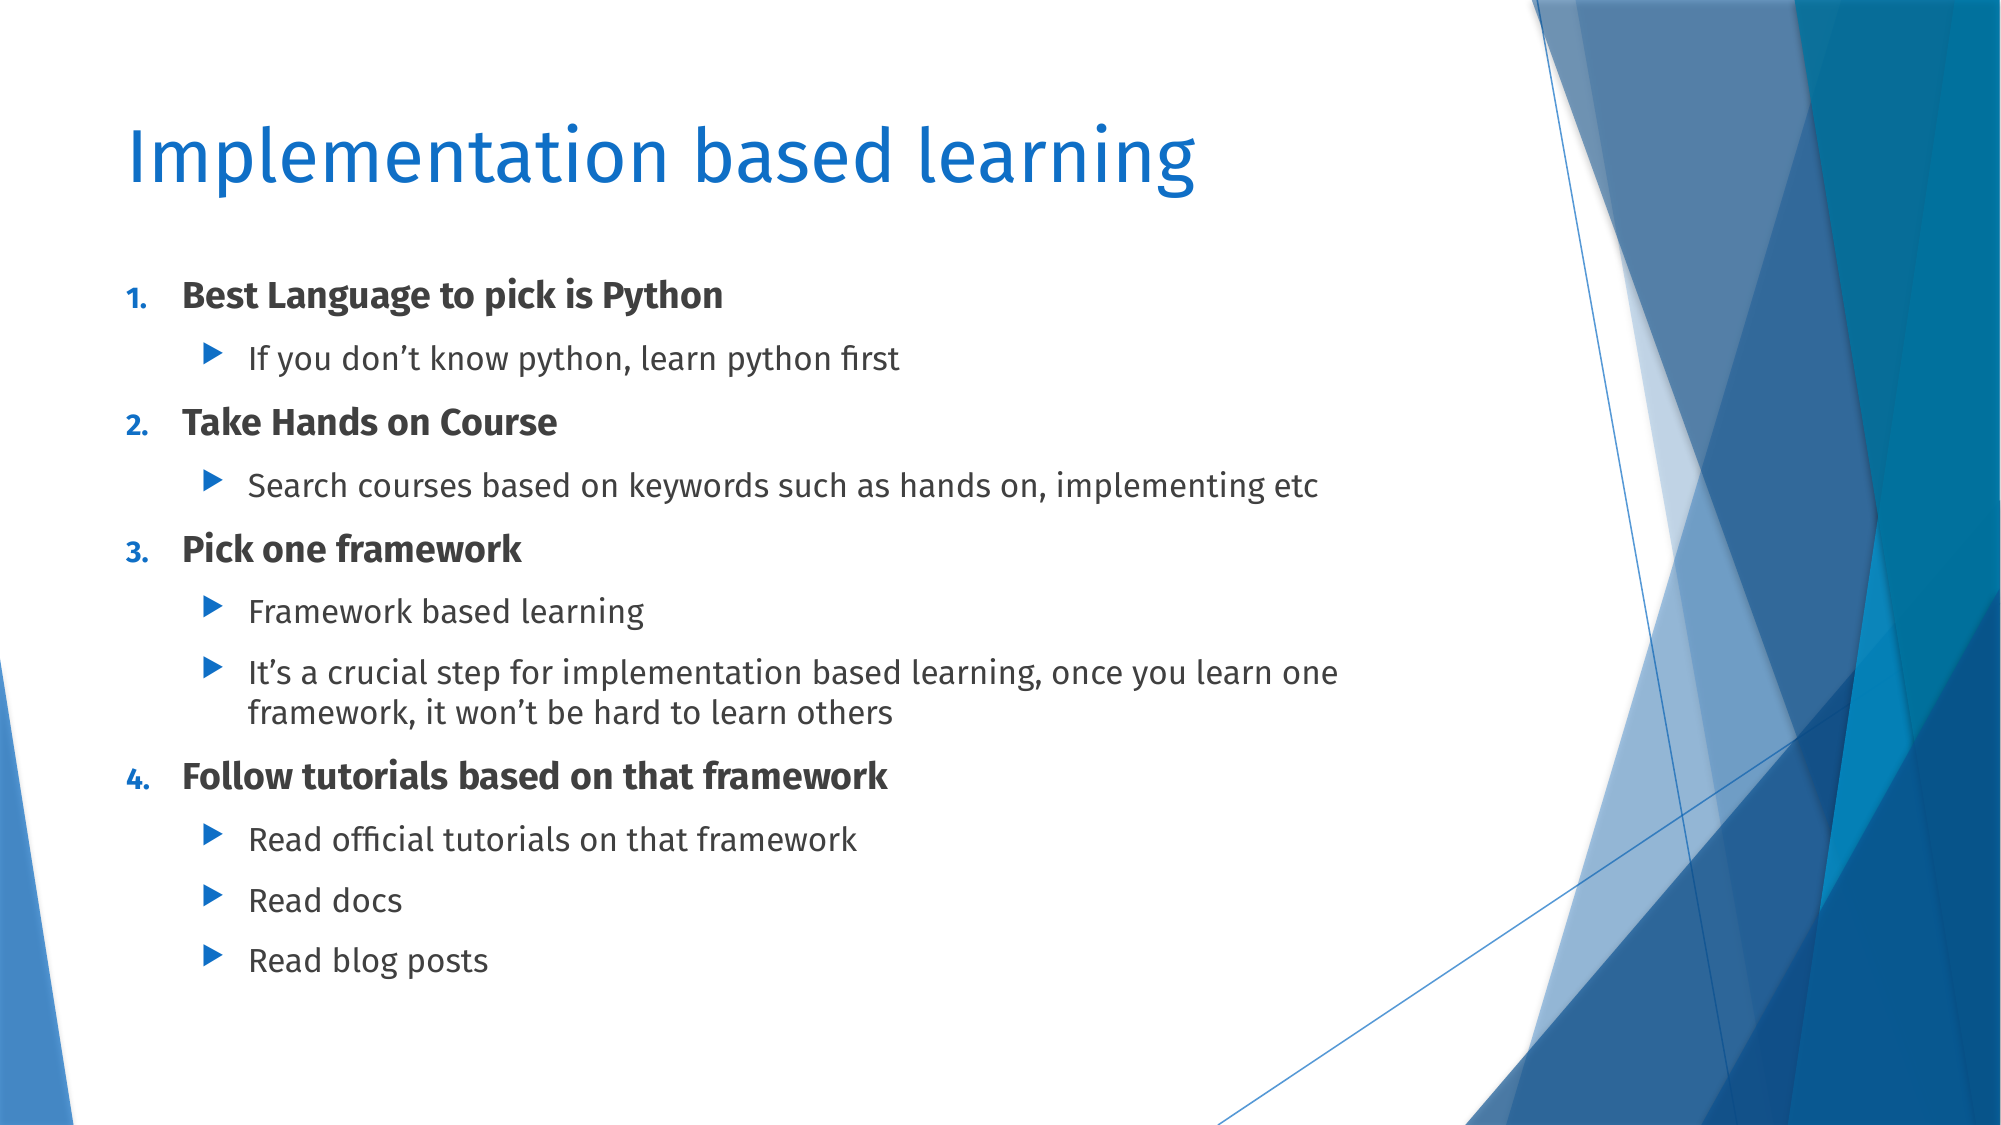

# Implementation based learning
Best Language to pick is Python
If you don’t know python, learn python first
Take Hands on Course
Search courses based on keywords such as hands on, implementing etc
Pick one framework
Framework based learning
It’s a crucial step for implementation based learning, once you learn one framework, it won’t be hard to learn others
Follow tutorials based on that framework
Read official tutorials on that framework
Read docs
Read blog posts